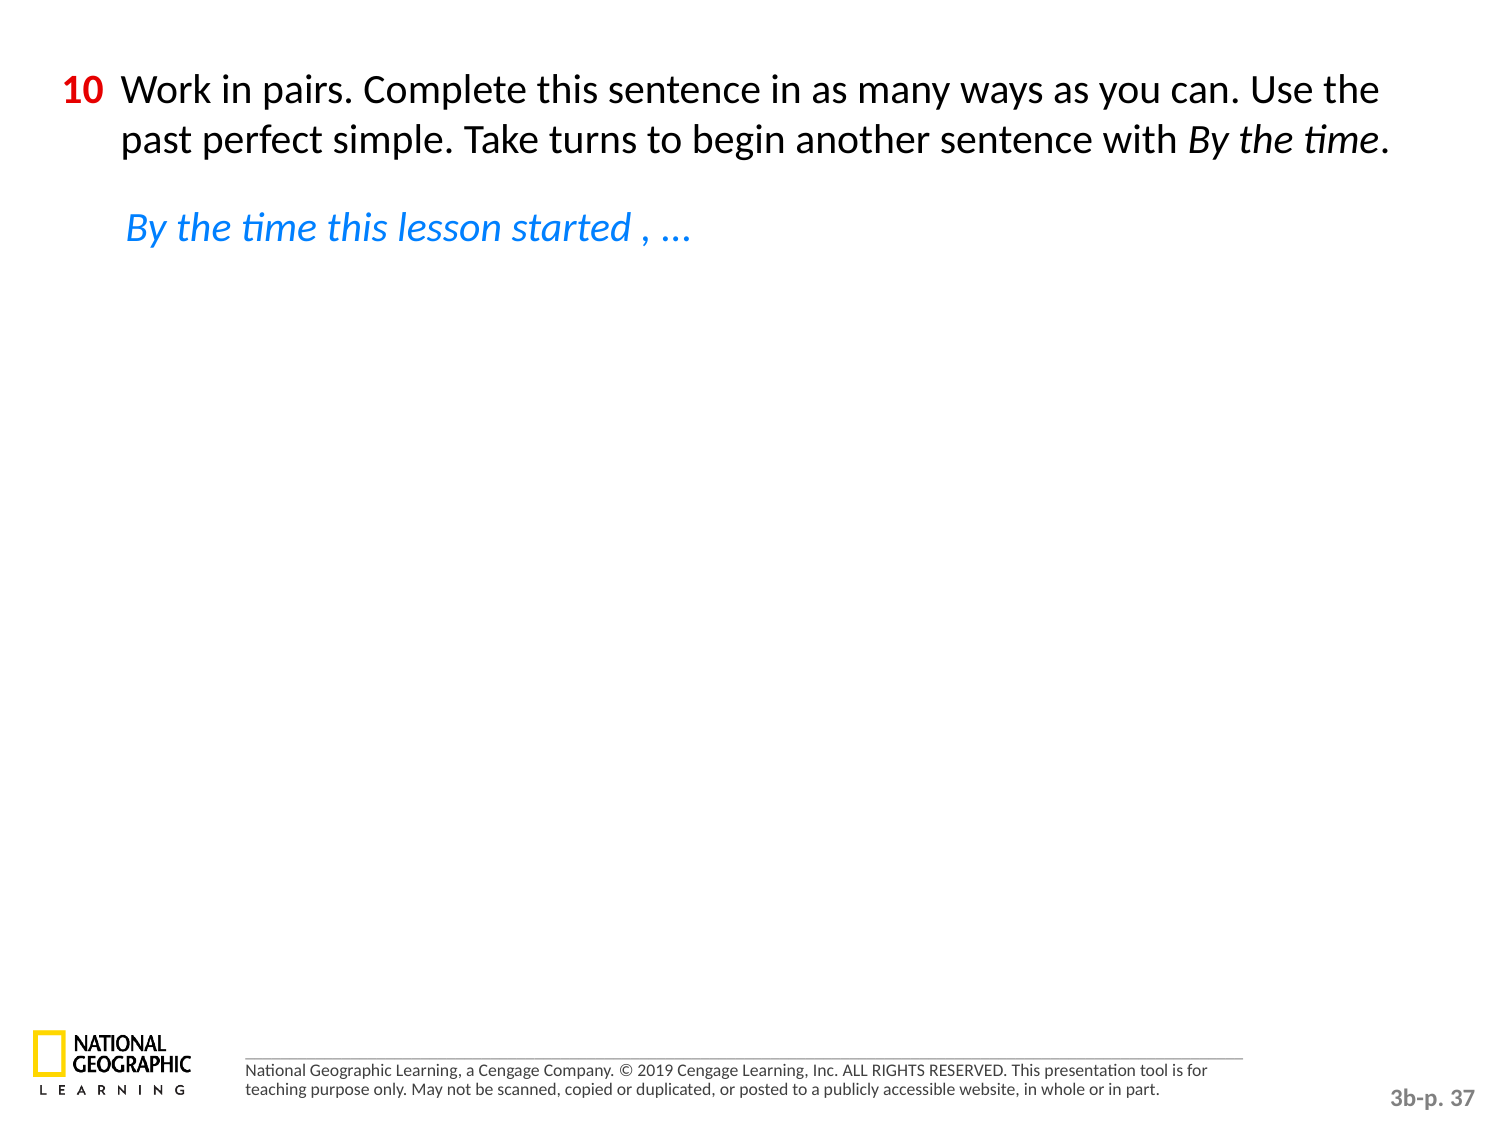

10	Work in pairs. Complete this sentence in as many ways as you can. Use the past perfect simple. Take turns to begin another sentence with By the time.
By the time this lesson started , ...
3b-p. 37